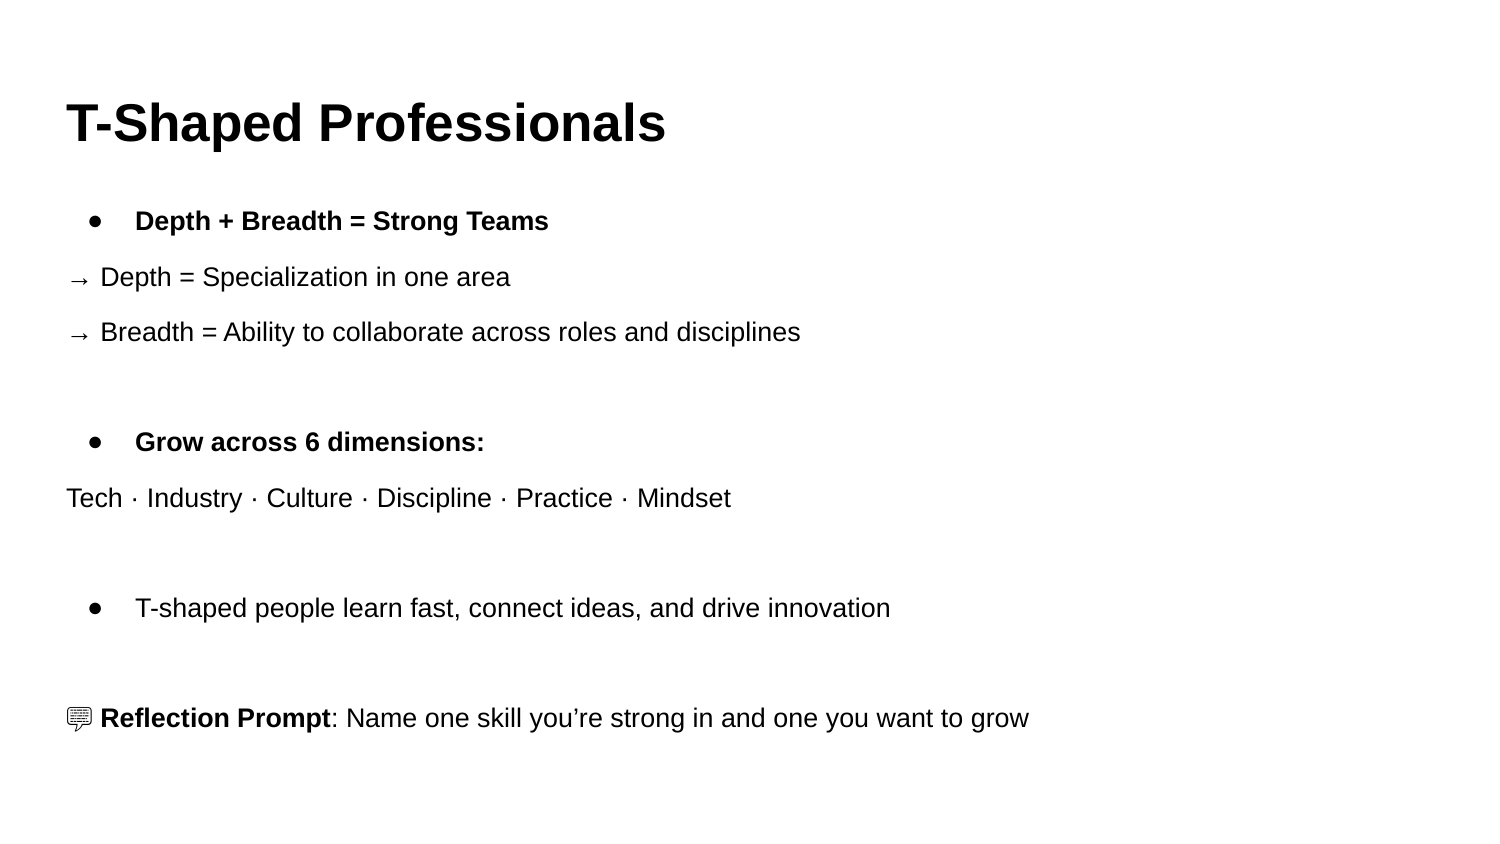

# T-Shaped Professionals

Depth + Breadth = Strong Teams
→ Depth = Specialization in one area
→ Breadth = Ability to collaborate across roles and disciplines

Grow across 6 dimensions:
Tech · Industry · Culture · Discipline · Practice · Mindset

T-shaped people learn fast, connect ideas, and drive innovation

💬 Reflection Prompt: Name one skill you’re strong in and one you want to grow